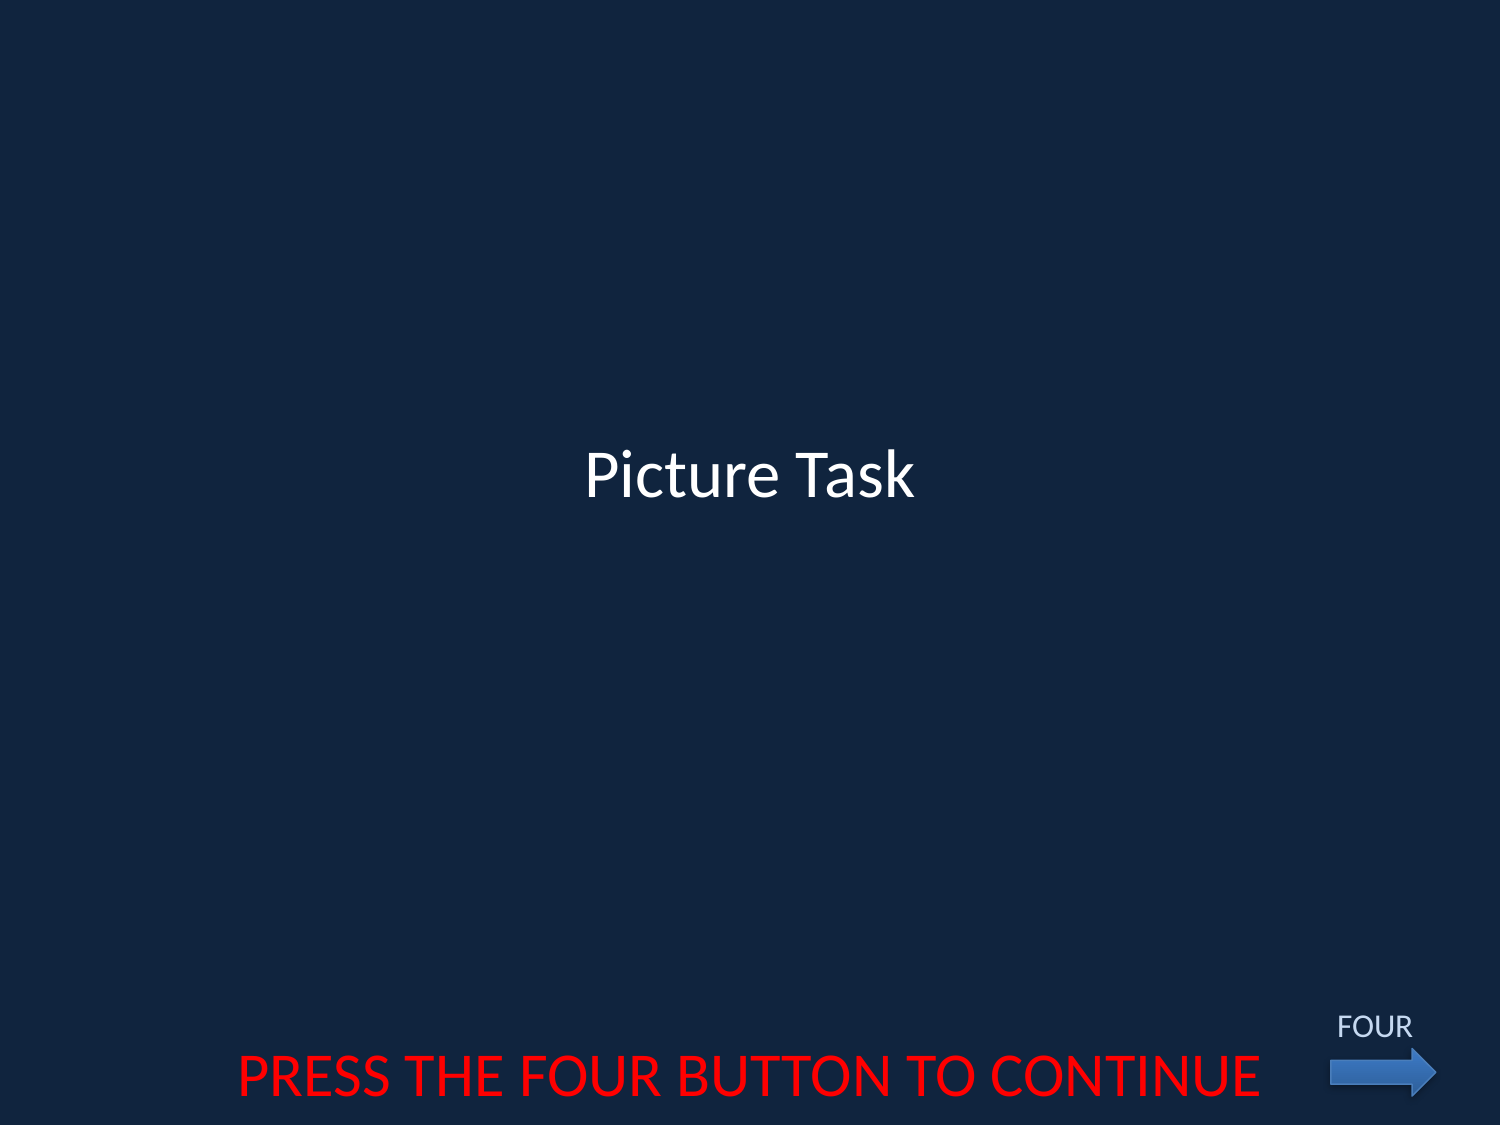

# Picture Task
FOUR
PRESS THE FOUR BUTTON TO CONTINUE